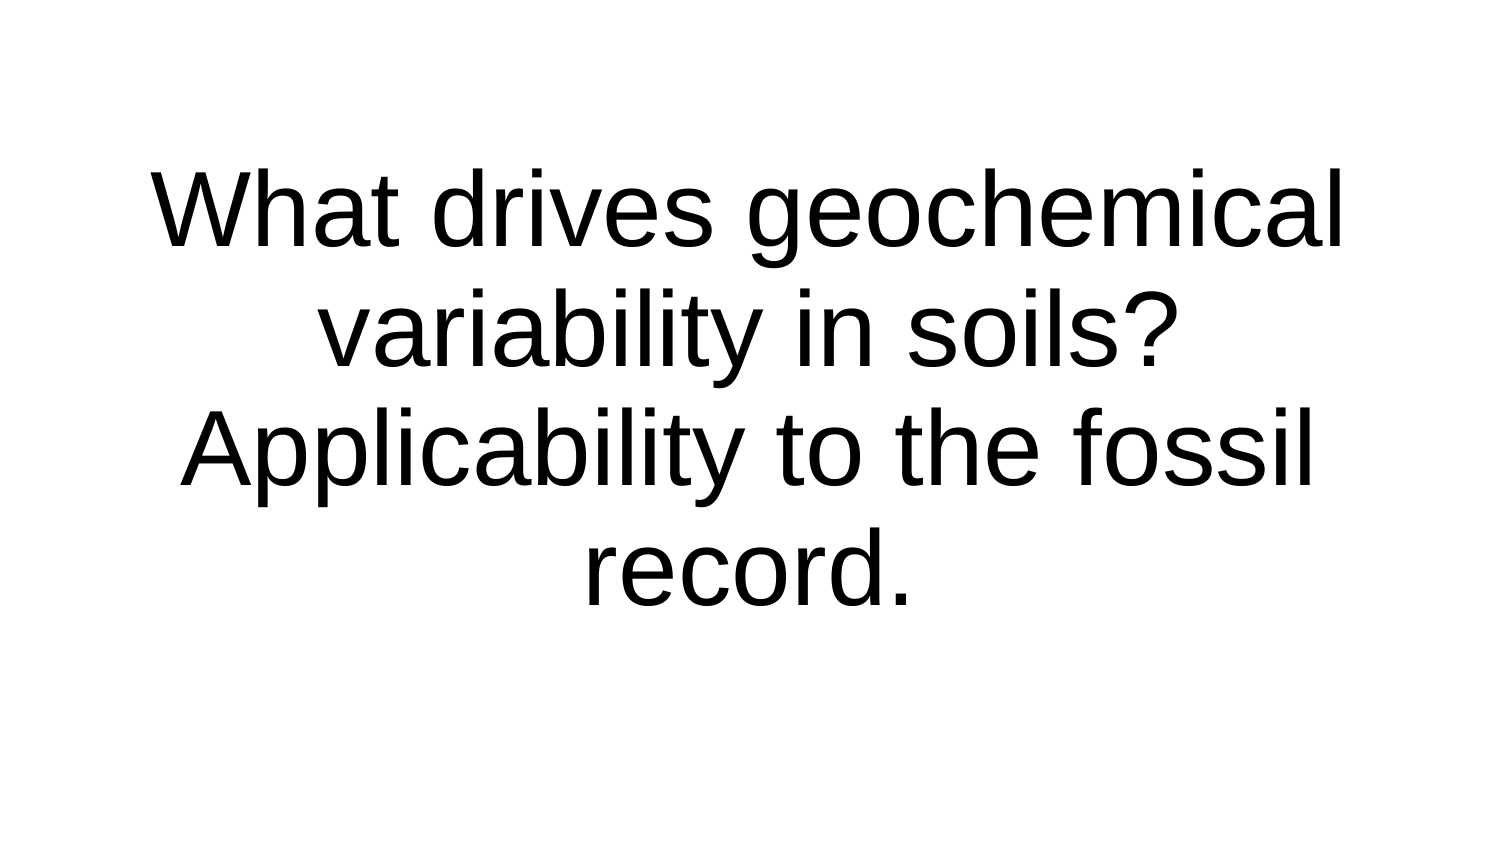

# What drives geochemical variability in soils? Applicability to the fossil record.